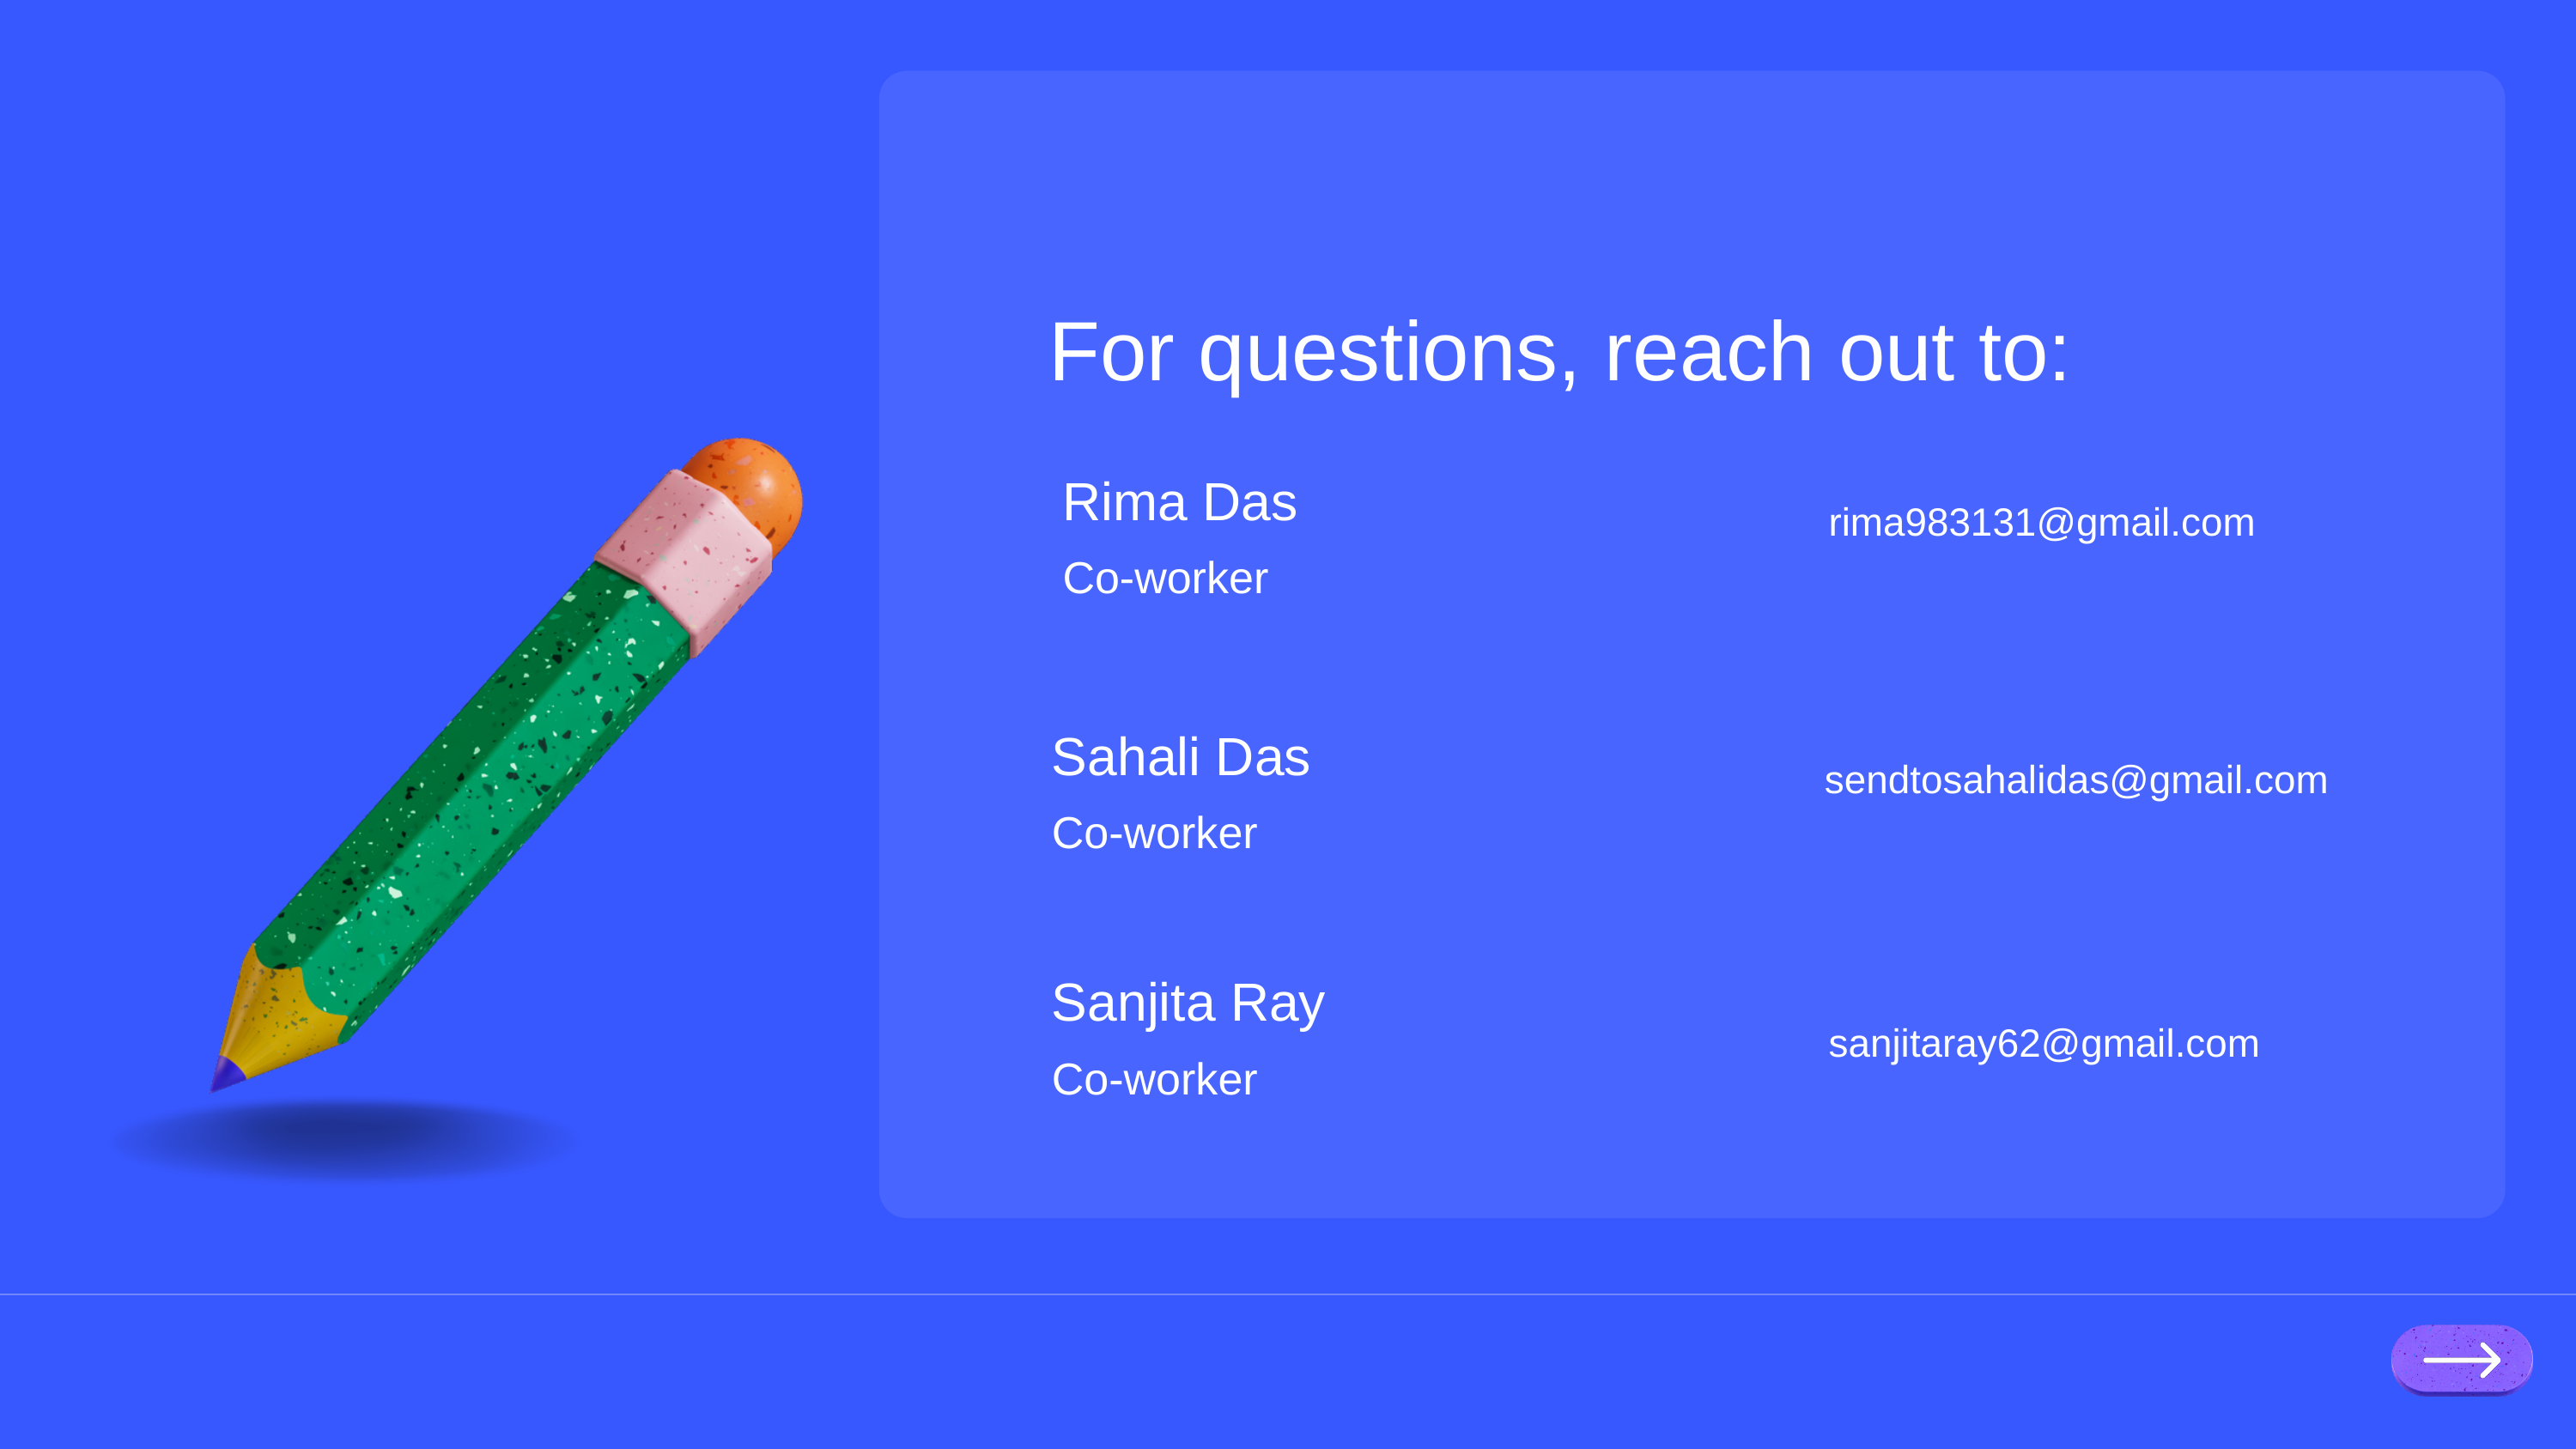

For questions, reach out to:

Rima Das
Co-worker
rima983131@gmail.com
Sahali Das
Co-worker
sendtosahalidas@gmail.com
Sanjita Ray
Co-worker
sanjitaray62@gmail.com